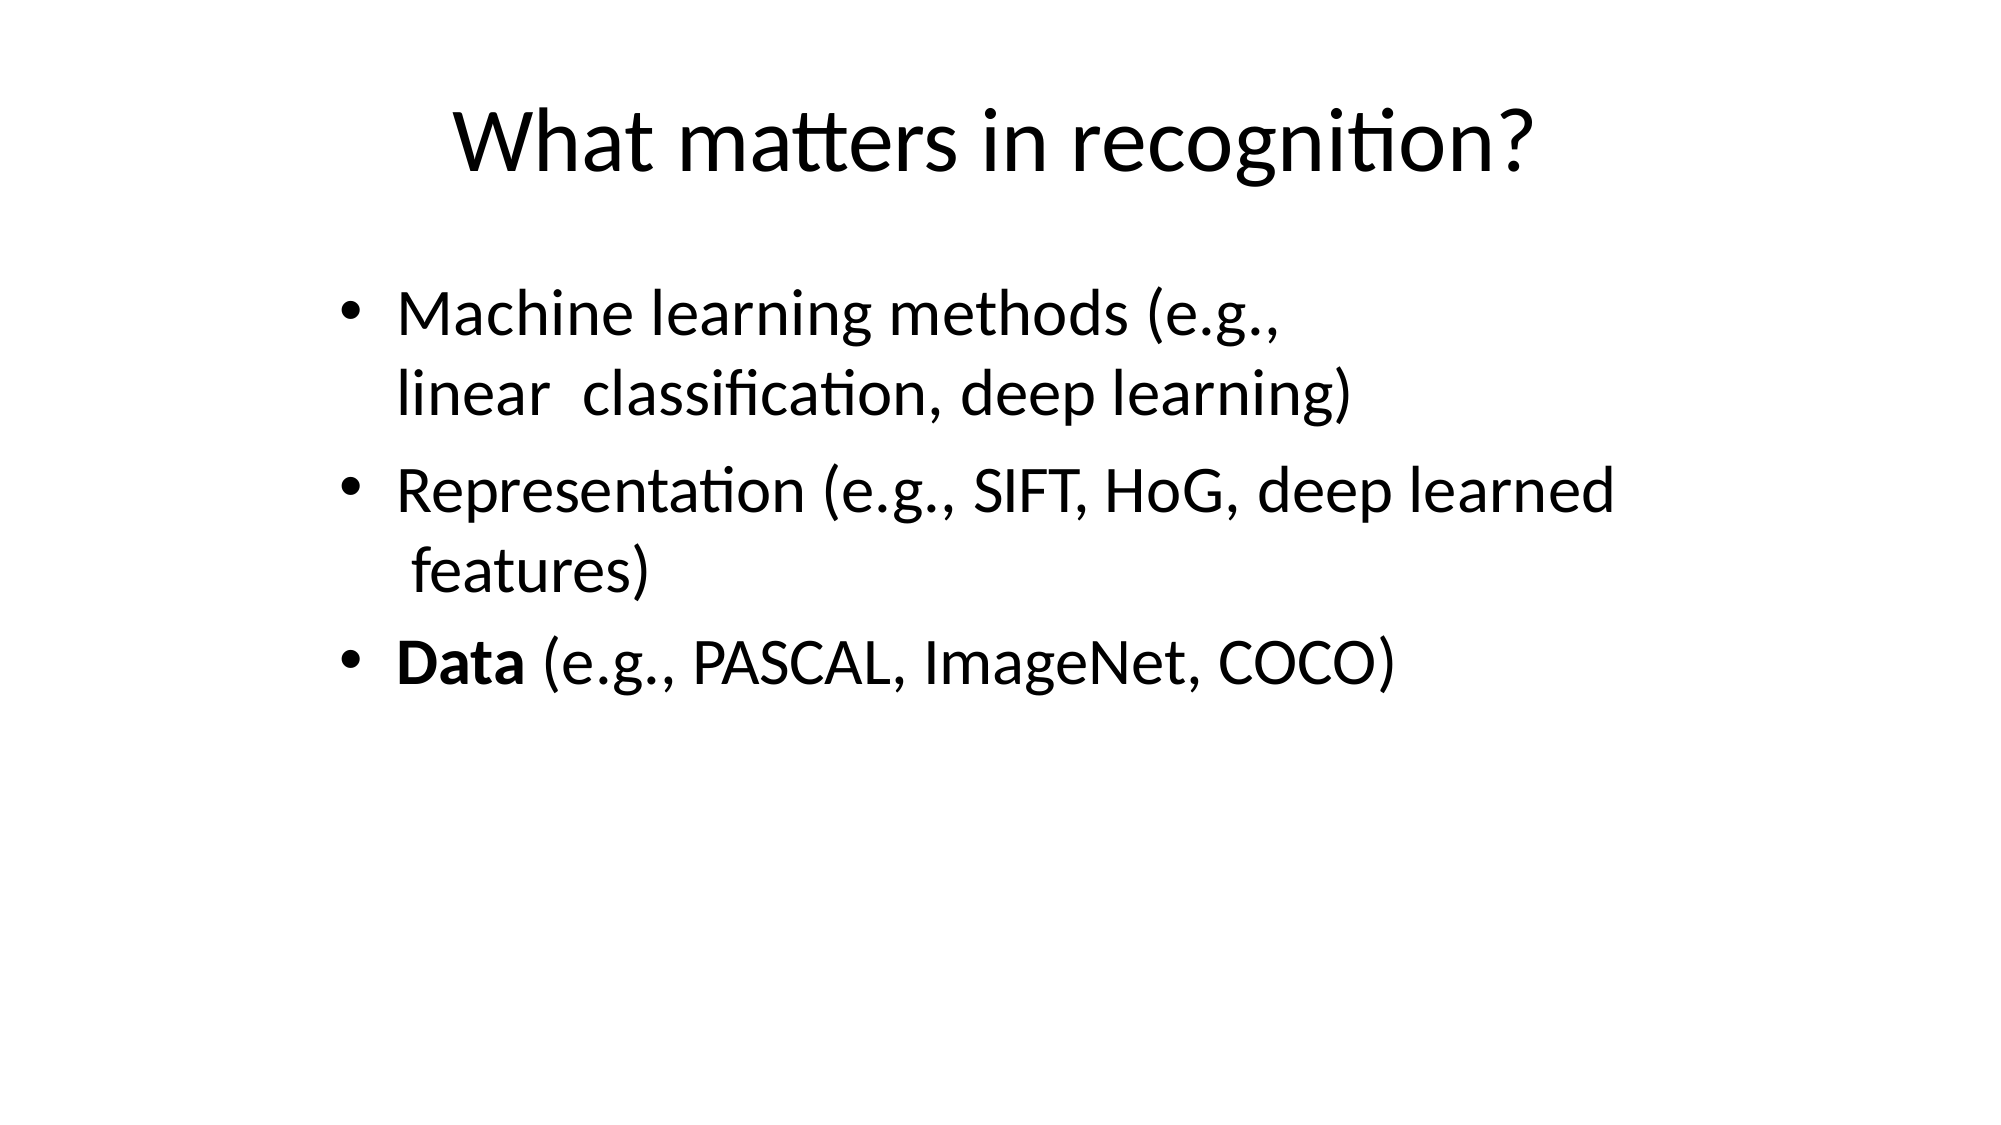

# What matters in recognition?
Machine learning methods (e.g., linear  classification, deep learning)
Representation (e.g., SIFT, HoG, deep learned  features)
Data (e.g., PASCAL, ImageNet, COCO)